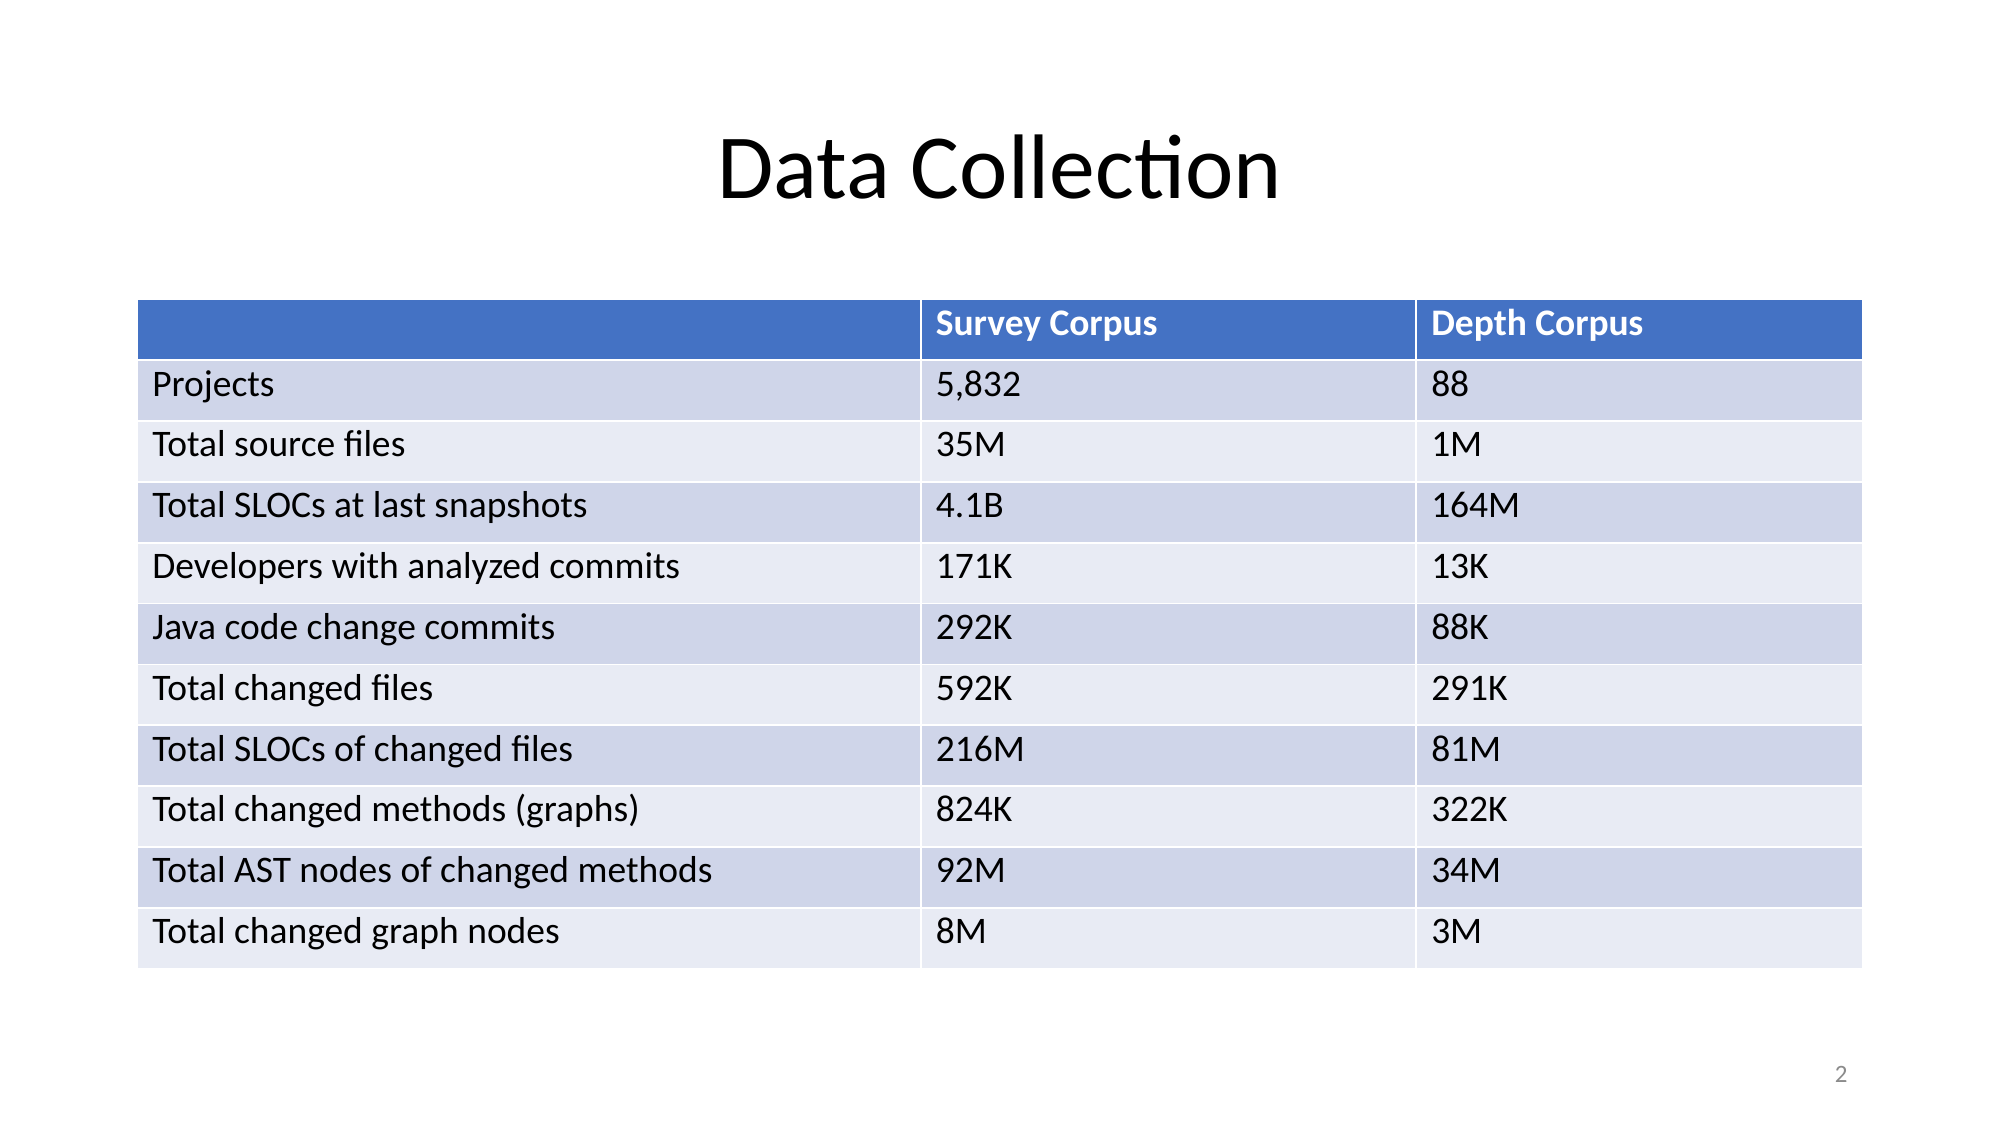

# Data Collection
|  | Survey Corpus | Depth Corpus |
| --- | --- | --- |
| Projects | 5,832 | 88 |
| Total source files | 35M | 1M |
| Total SLOCs at last snapshots | 4.1B | 164M |
| Developers with analyzed commits | 171K | 13K |
| Java code change commits | 292K | 88K |
| Total changed files | 592K | 291K |
| Total SLOCs of changed files | 216M | 81M |
| Total changed methods (graphs) | 824K | 322K |
| Total AST nodes of changed methods | 92M | 34M |
| Total changed graph nodes | 8M | 3M |
2